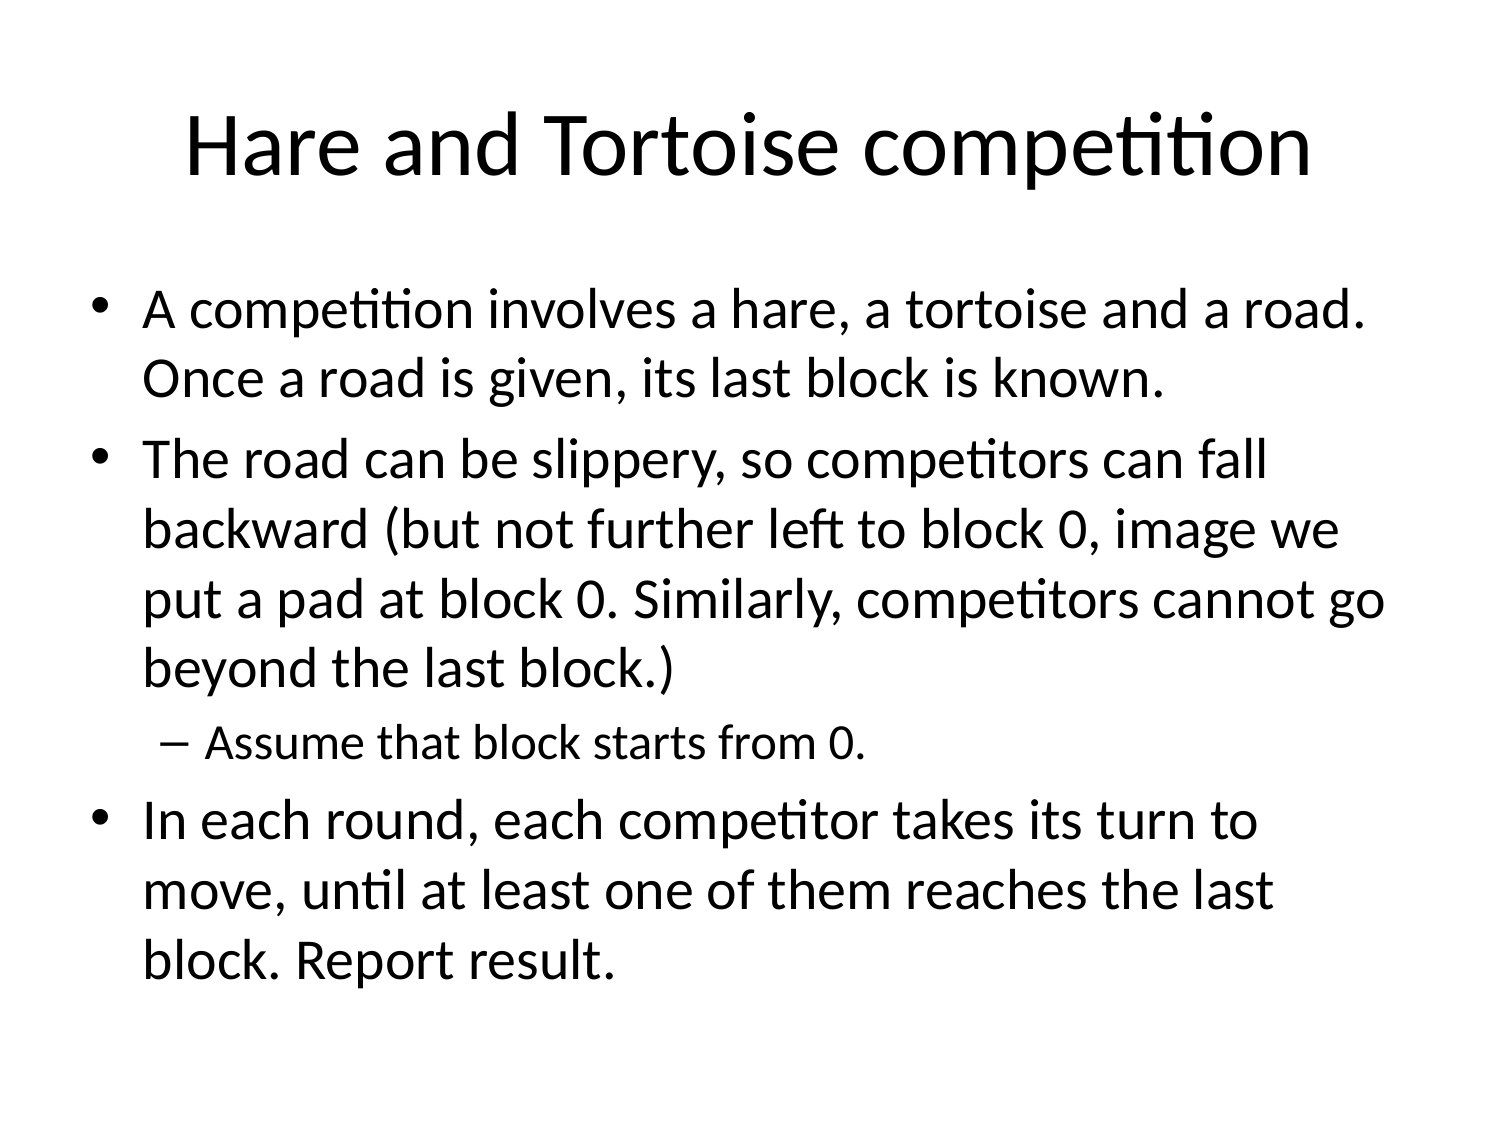

# Hare and Tortoise competition
A competition involves a hare, a tortoise and a road. Once a road is given, its last block is known.
The road can be slippery, so competitors can fall backward (but not further left to block 0, image we put a pad at block 0. Similarly, competitors cannot go beyond the last block.)
Assume that block starts from 0.
In each round, each competitor takes its turn to move, until at least one of them reaches the last block. Report result.